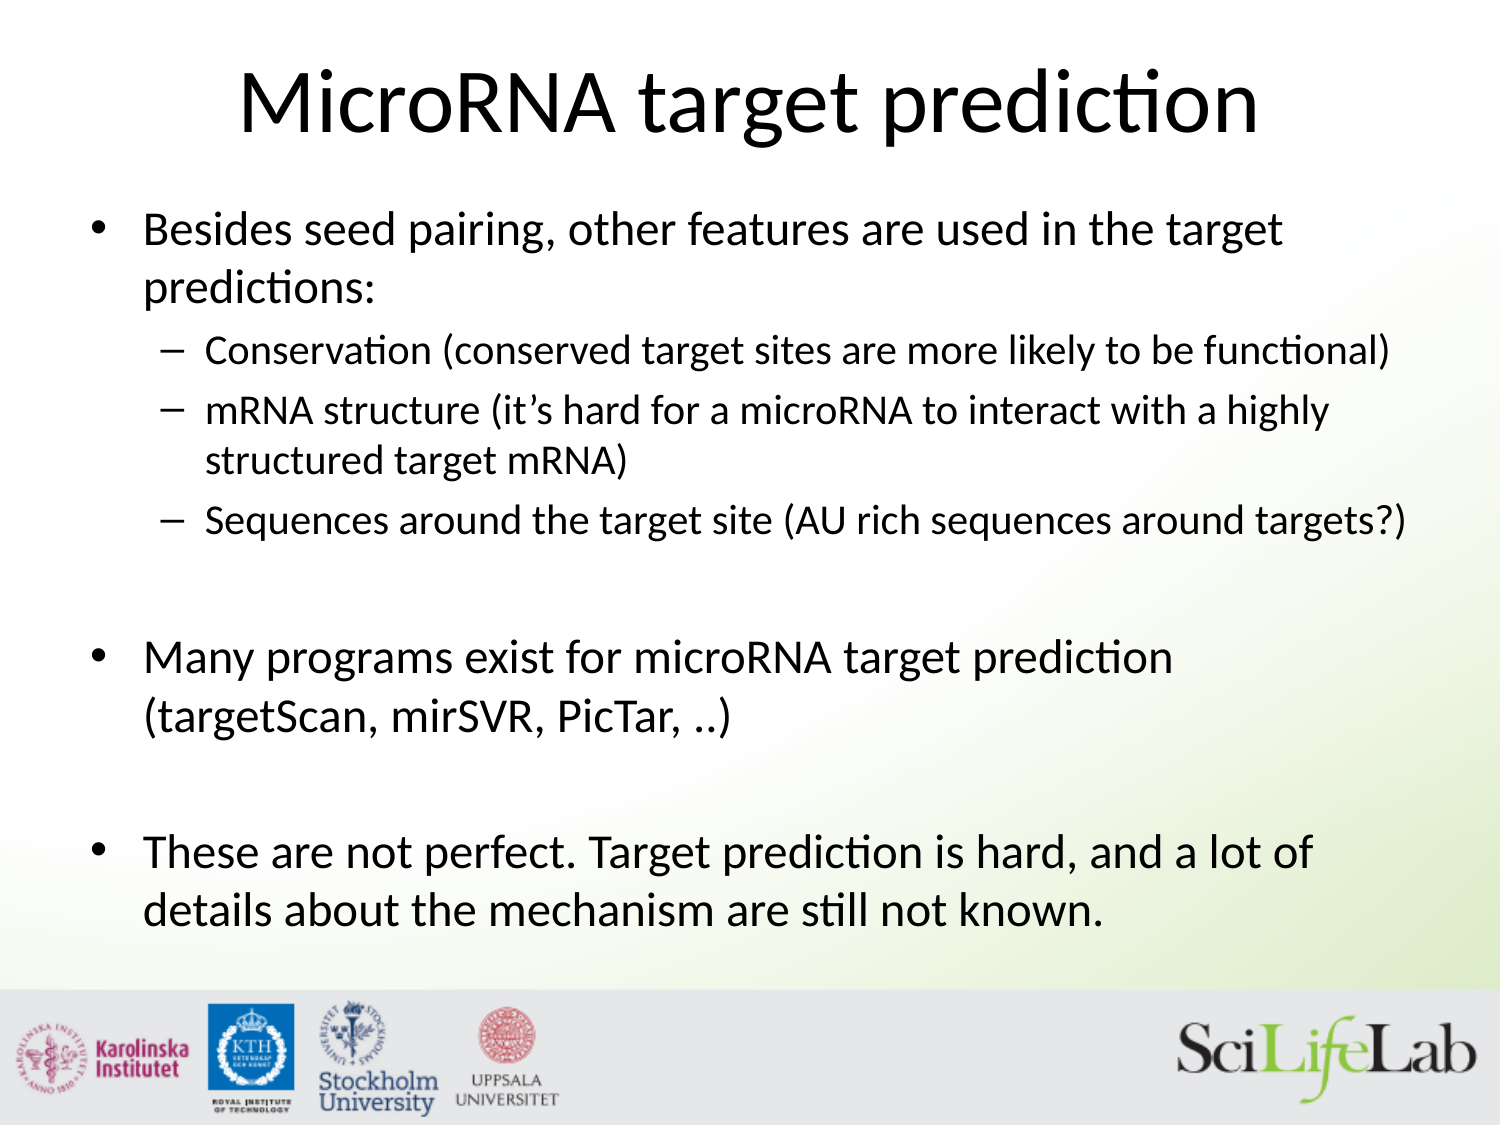

# MicroRNA target prediction
Besides seed pairing, other features are used in the target predictions:
Conservation (conserved target sites are more likely to be functional)
mRNA structure (it’s hard for a microRNA to interact with a highly structured target mRNA)
Sequences around the target site (AU rich sequences around targets?)

Many programs exist for microRNA target prediction (targetScan, mirSVR, PicTar, ..)

These are not perfect. Target prediction is hard, and a lot of details about the mechanism are still not known.